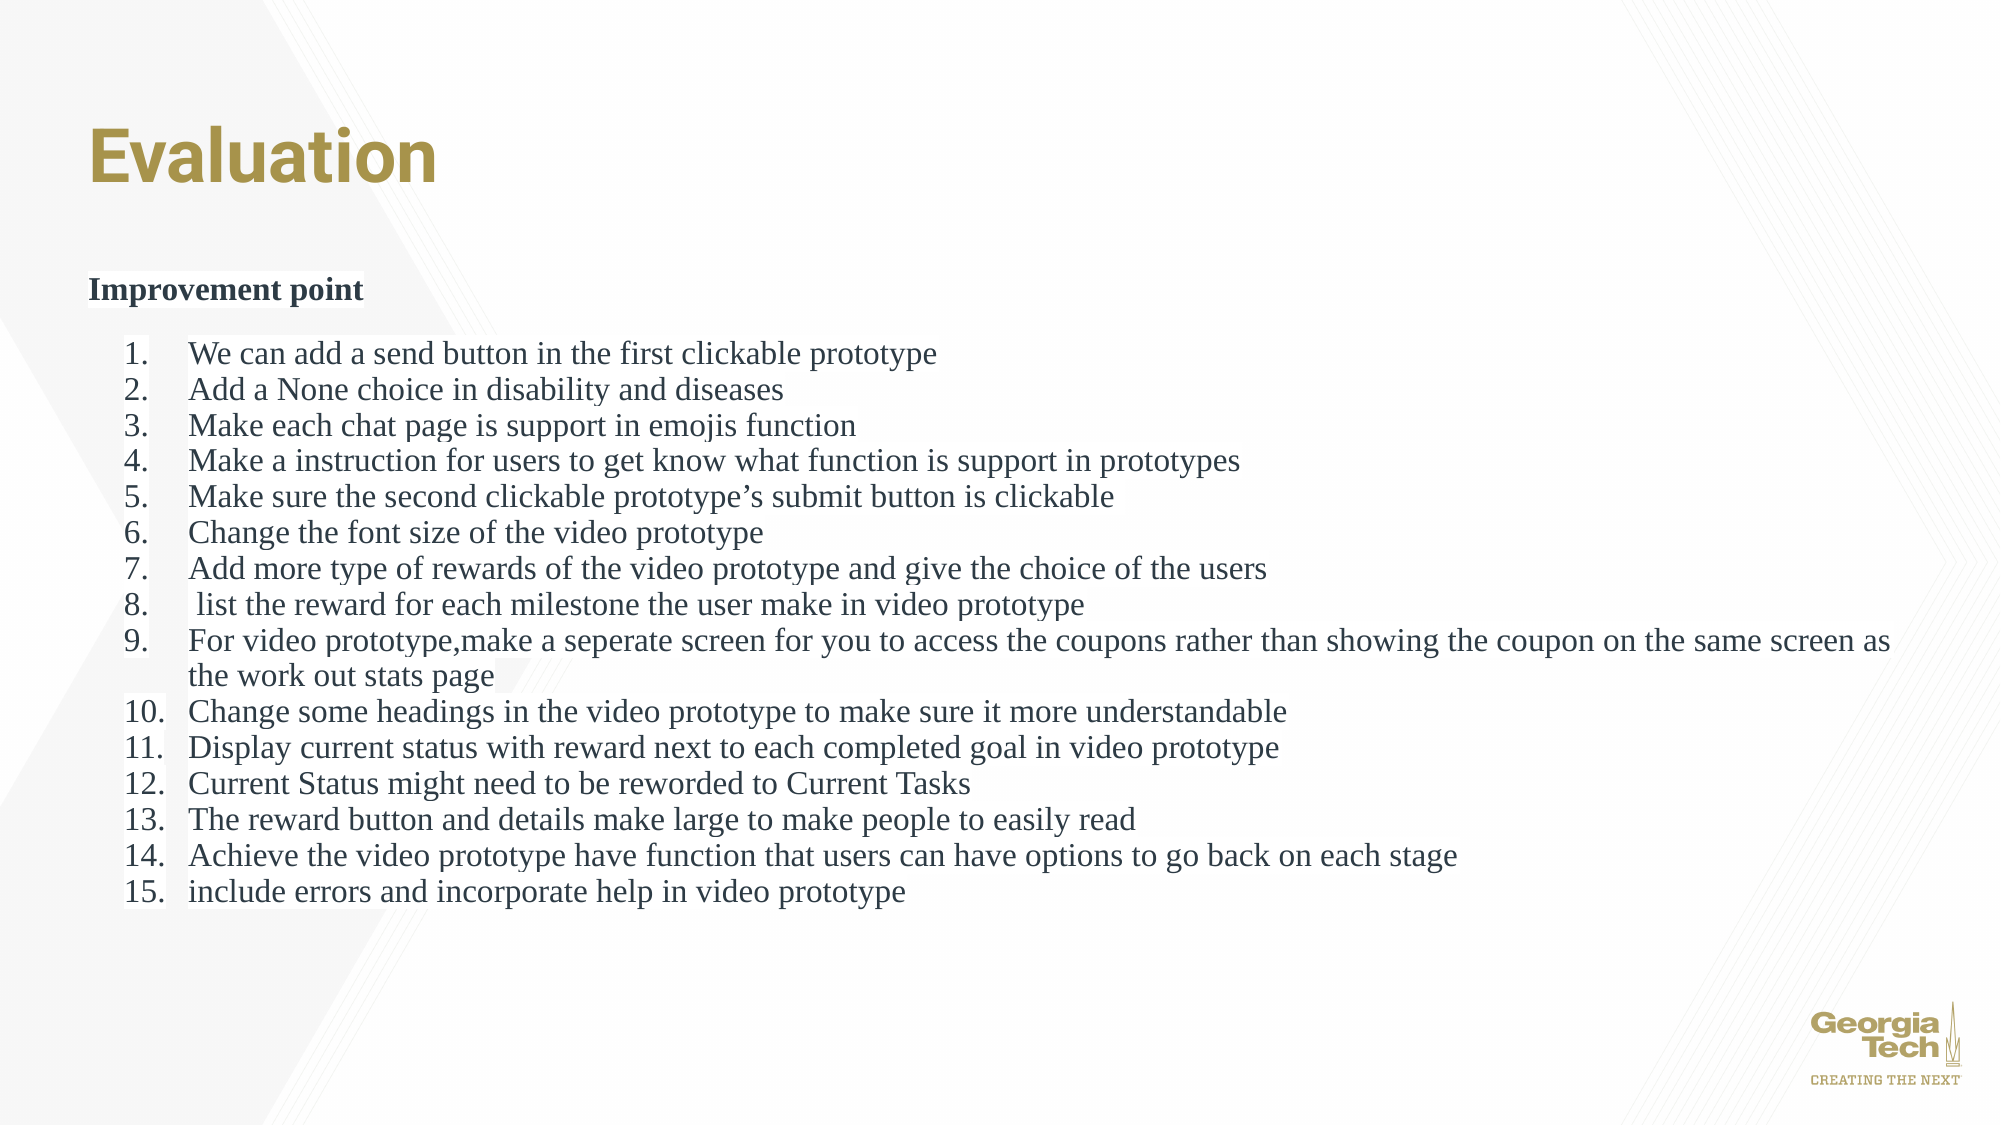

# Evaluation
Improvement point
We can add a send button in the first clickable prototype
Add a None choice in disability and diseases
Make each chat page is support in emojis function
Make a instruction for users to get know what function is support in prototypes
Make sure the second clickable prototype’s submit button is clickable
Change the font size of the video prototype
Add more type of rewards of the video prototype and give the choice of the users
 list the reward for each milestone the user make in video prototype
For video prototype,make a seperate screen for you to access the coupons rather than showing the coupon on the same screen as the work out stats page
Change some headings in the video prototype to make sure it more understandable
Display current status with reward next to each completed goal in video prototype
Current Status might need to be reworded to Current Tasks
The reward button and details make large to make people to easily read
Achieve the video prototype have function that users can have options to go back on each stage
include errors and incorporate help in video prototype